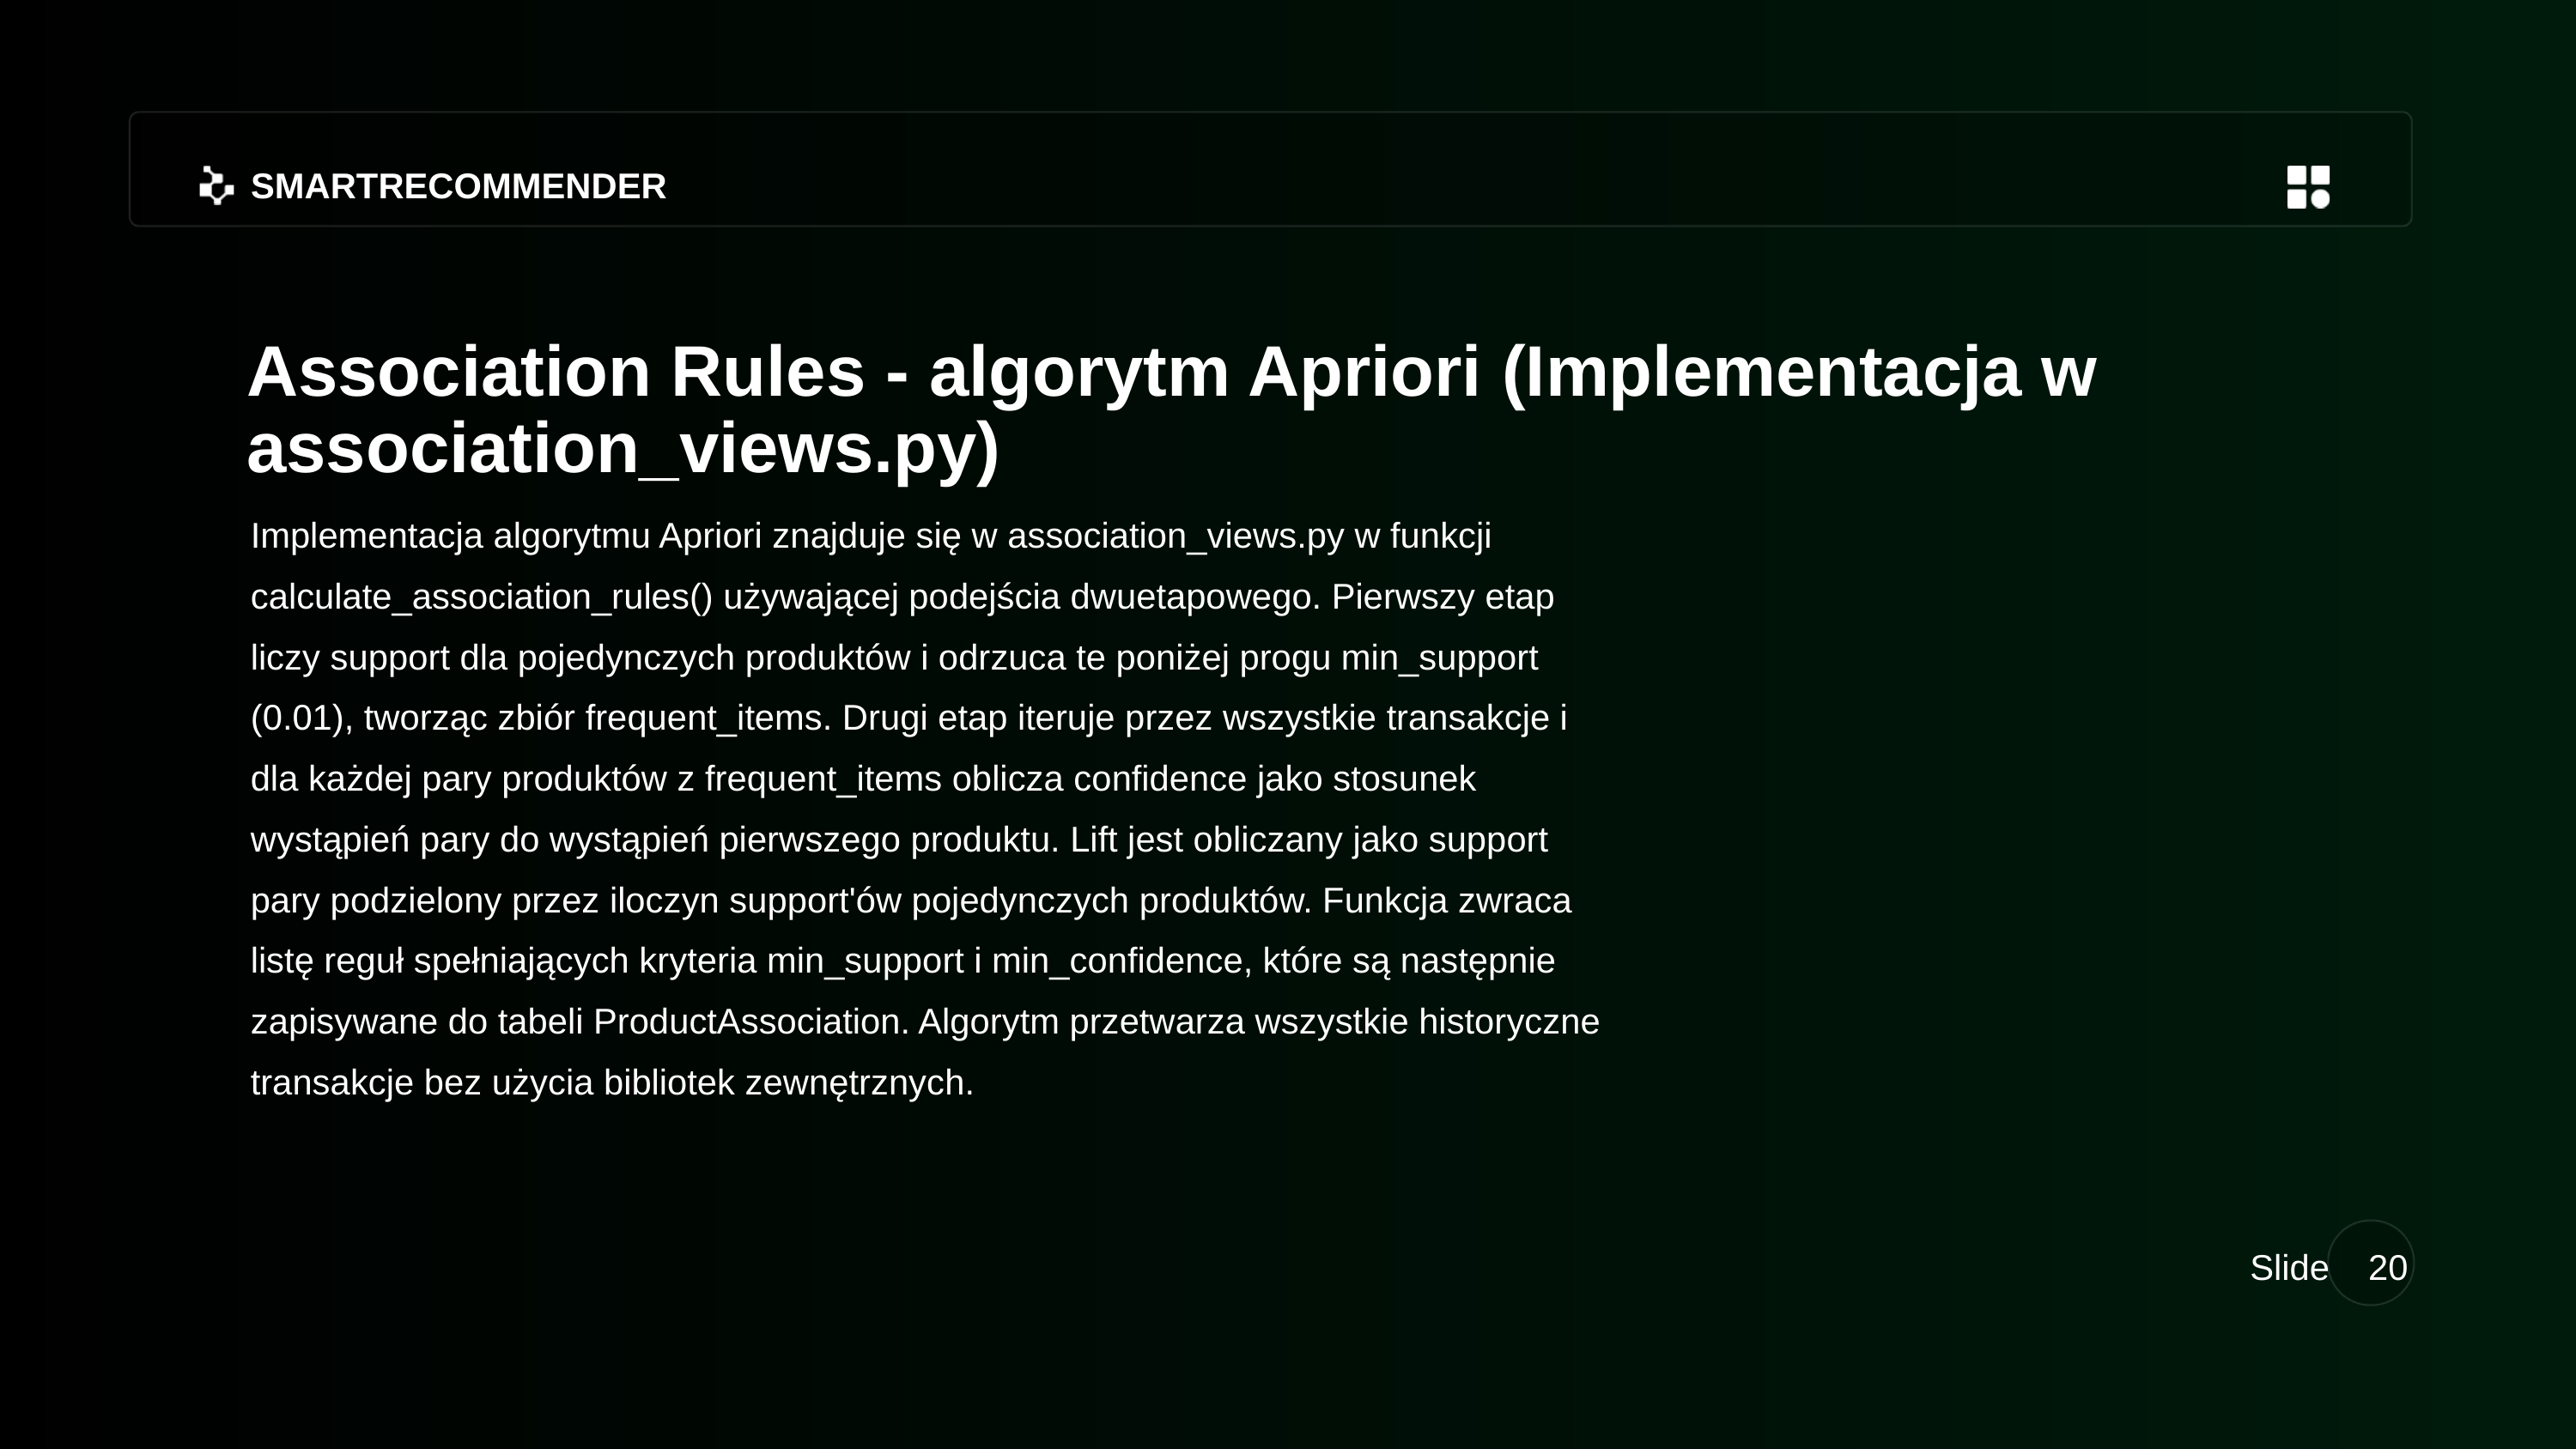

SMARTRECOMMENDER
Association Rules - algorytm Apriori (Implementacja w association_views.py)
Implementacja algorytmu Apriori znajduje się w association_views.py w funkcji calculate_association_rules() używającej podejścia dwuetapowego. Pierwszy etap liczy support dla pojedynczych produktów i odrzuca te poniżej progu min_support (0.01), tworząc zbiór frequent_items. Drugi etap iteruje przez wszystkie transakcje i dla każdej pary produktów z frequent_items oblicza confidence jako stosunek wystąpień pary do wystąpień pierwszego produktu. Lift jest obliczany jako support pary podzielony przez iloczyn support'ów pojedynczych produktów. Funkcja zwraca listę reguł spełniających kryteria min_support i min_confidence, które są następnie zapisywane do tabeli ProductAssociation. Algorytm przetwarza wszystkie historyczne transakcje bez użycia bibliotek zewnętrznych.

Slide
20